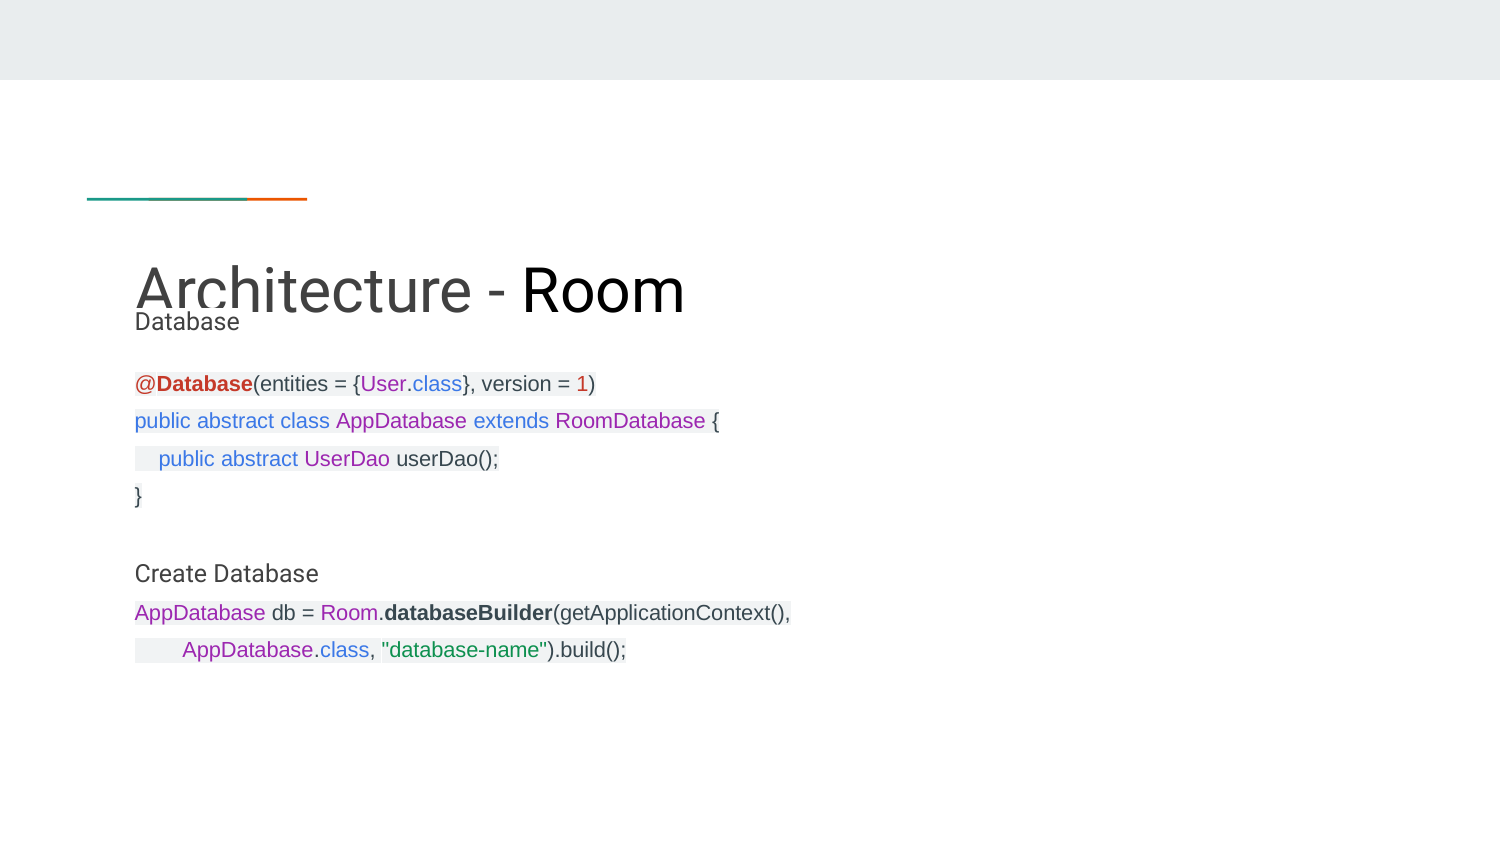

# Architecture - Room

Database
@Database(entities = {User.class}, version = 1)
public abstract class AppDatabase extends RoomDatabase {
    public abstract UserDao userDao();
}

Create Database
AppDatabase db = Room.databaseBuilder(getApplicationContext(),
        AppDatabase.class, "database-name").build();